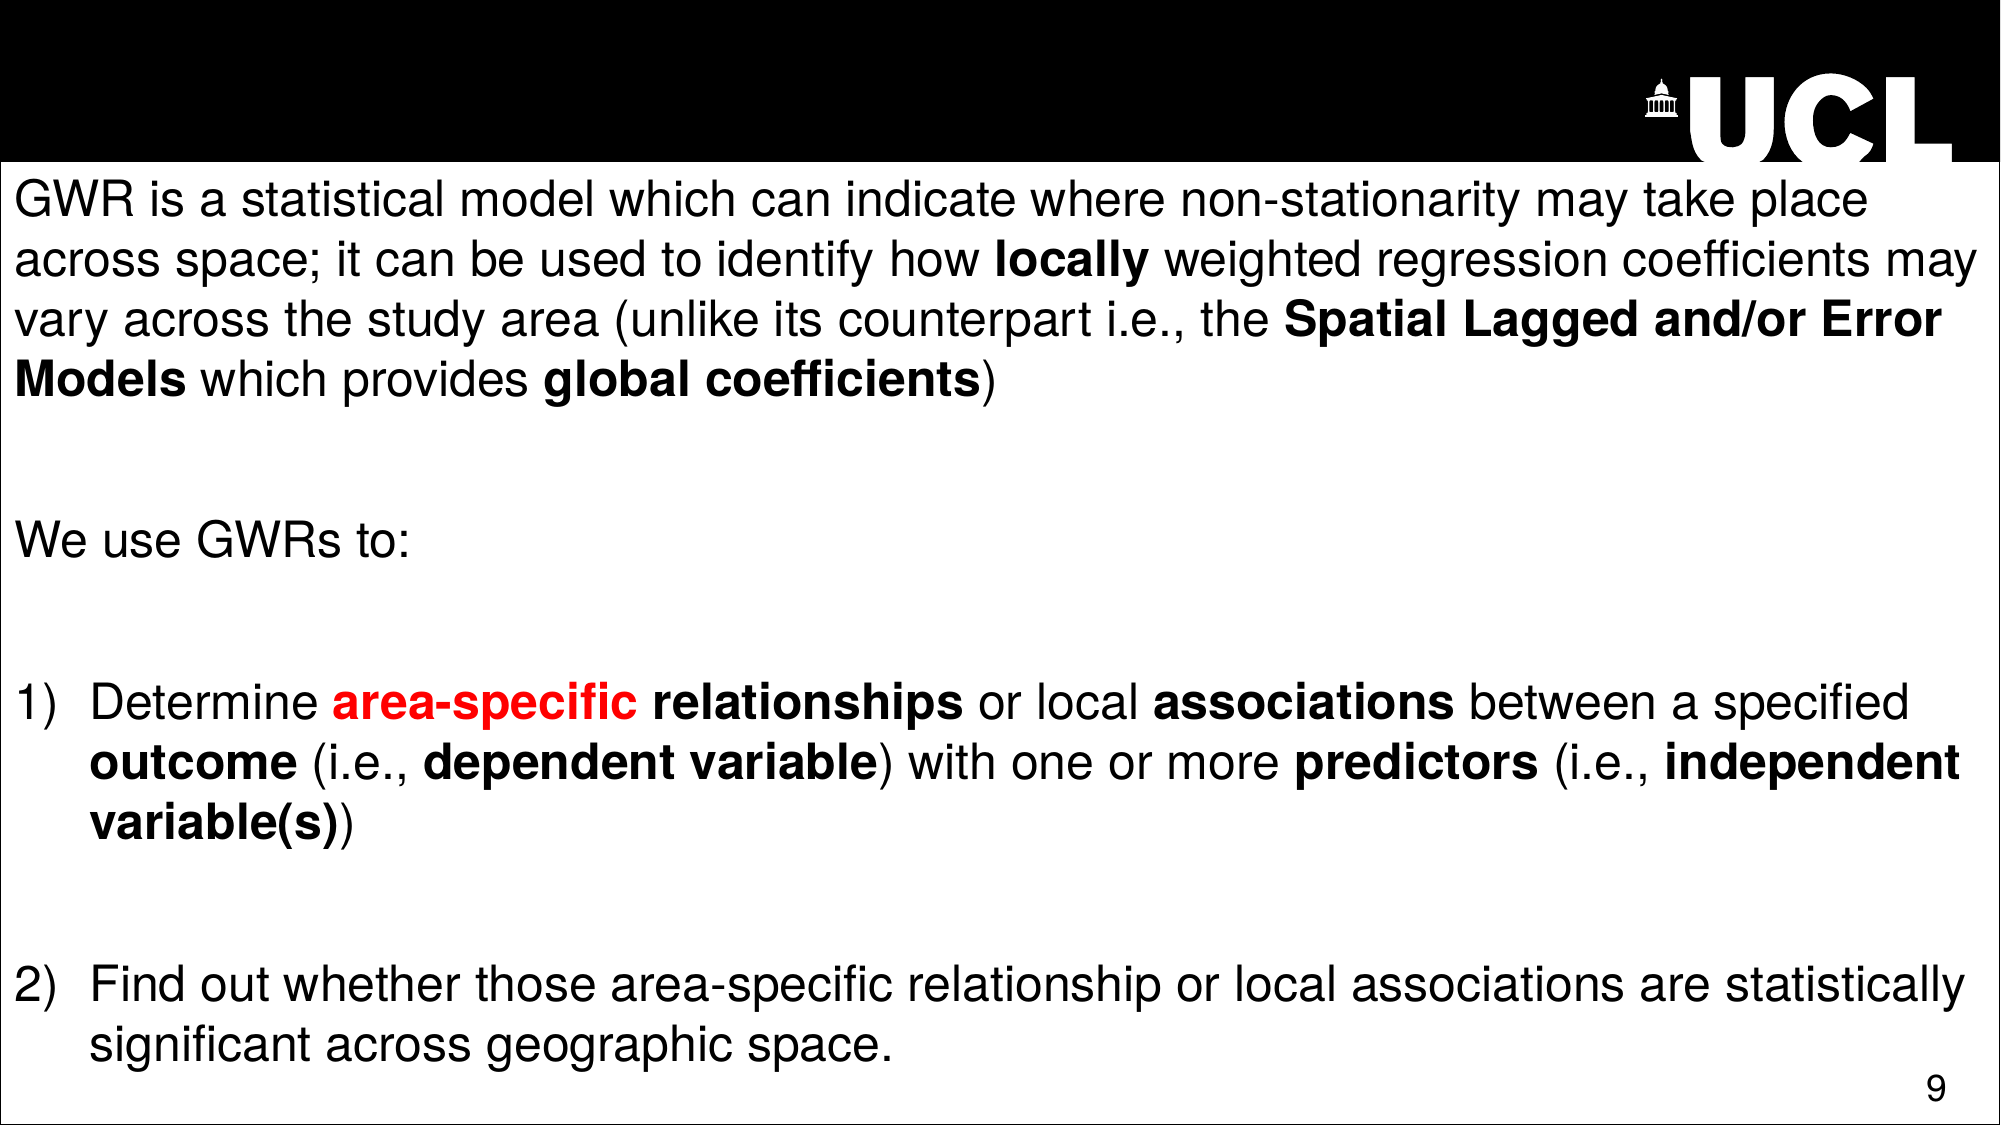

Definition of Geographically Weighted Regression (GWR) model:

GWR is a statistical model which can indicate where non-stationarity may take place across space; it can be used to identify how locally weighted regression coefficients may vary across the study area (unlike its counterpart i.e., the Spatial Lagged and/or Error Models which provides global coefficients)

We use GWRs to:

Determine area-specific relationships or local associations between a specified outcome (i.e., dependent variable) with one or more predictors (i.e., independent variable(s))

Find out whether those area-specific relationship or local associations are statistically significant across geographic space.
9